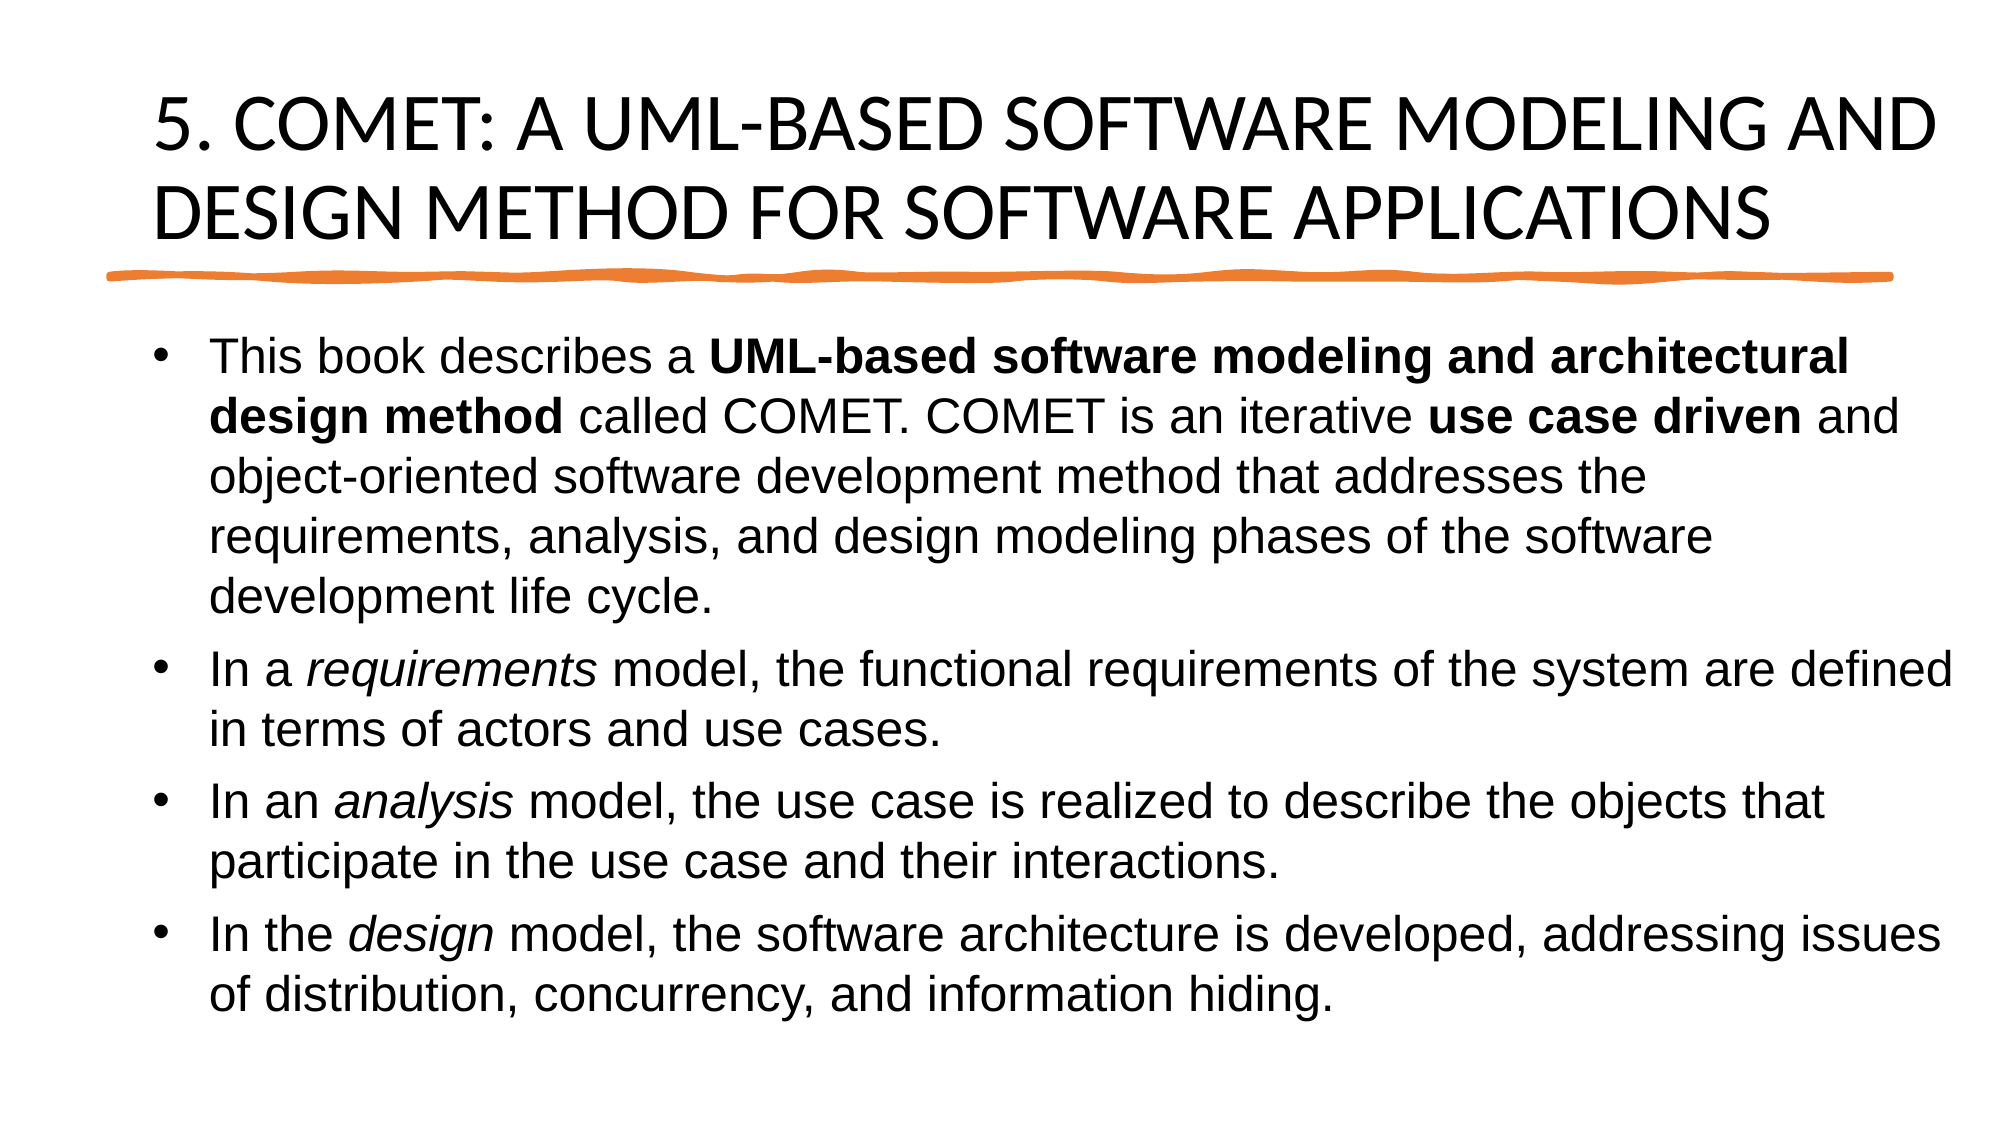

# 5. COMET: A UML-BASED SOFTWARE MODELING AND DESIGN METHOD FOR SOFTWARE APPLICATIONS

This book describes a UML-based software modeling and architectural design method called COMET. COMET is an iterative use case driven and object-oriented software development method that addresses the requirements, analysis, and design modeling phases of the software development life cycle.
In a requirements model, the functional requirements of the system are defined in terms of actors and use cases.
In an analysis model, the use case is realized to describe the objects that participate in the use case and their interactions.
In the design model, the software architecture is developed, addressing issues of distribution, concurrency, and information hiding.